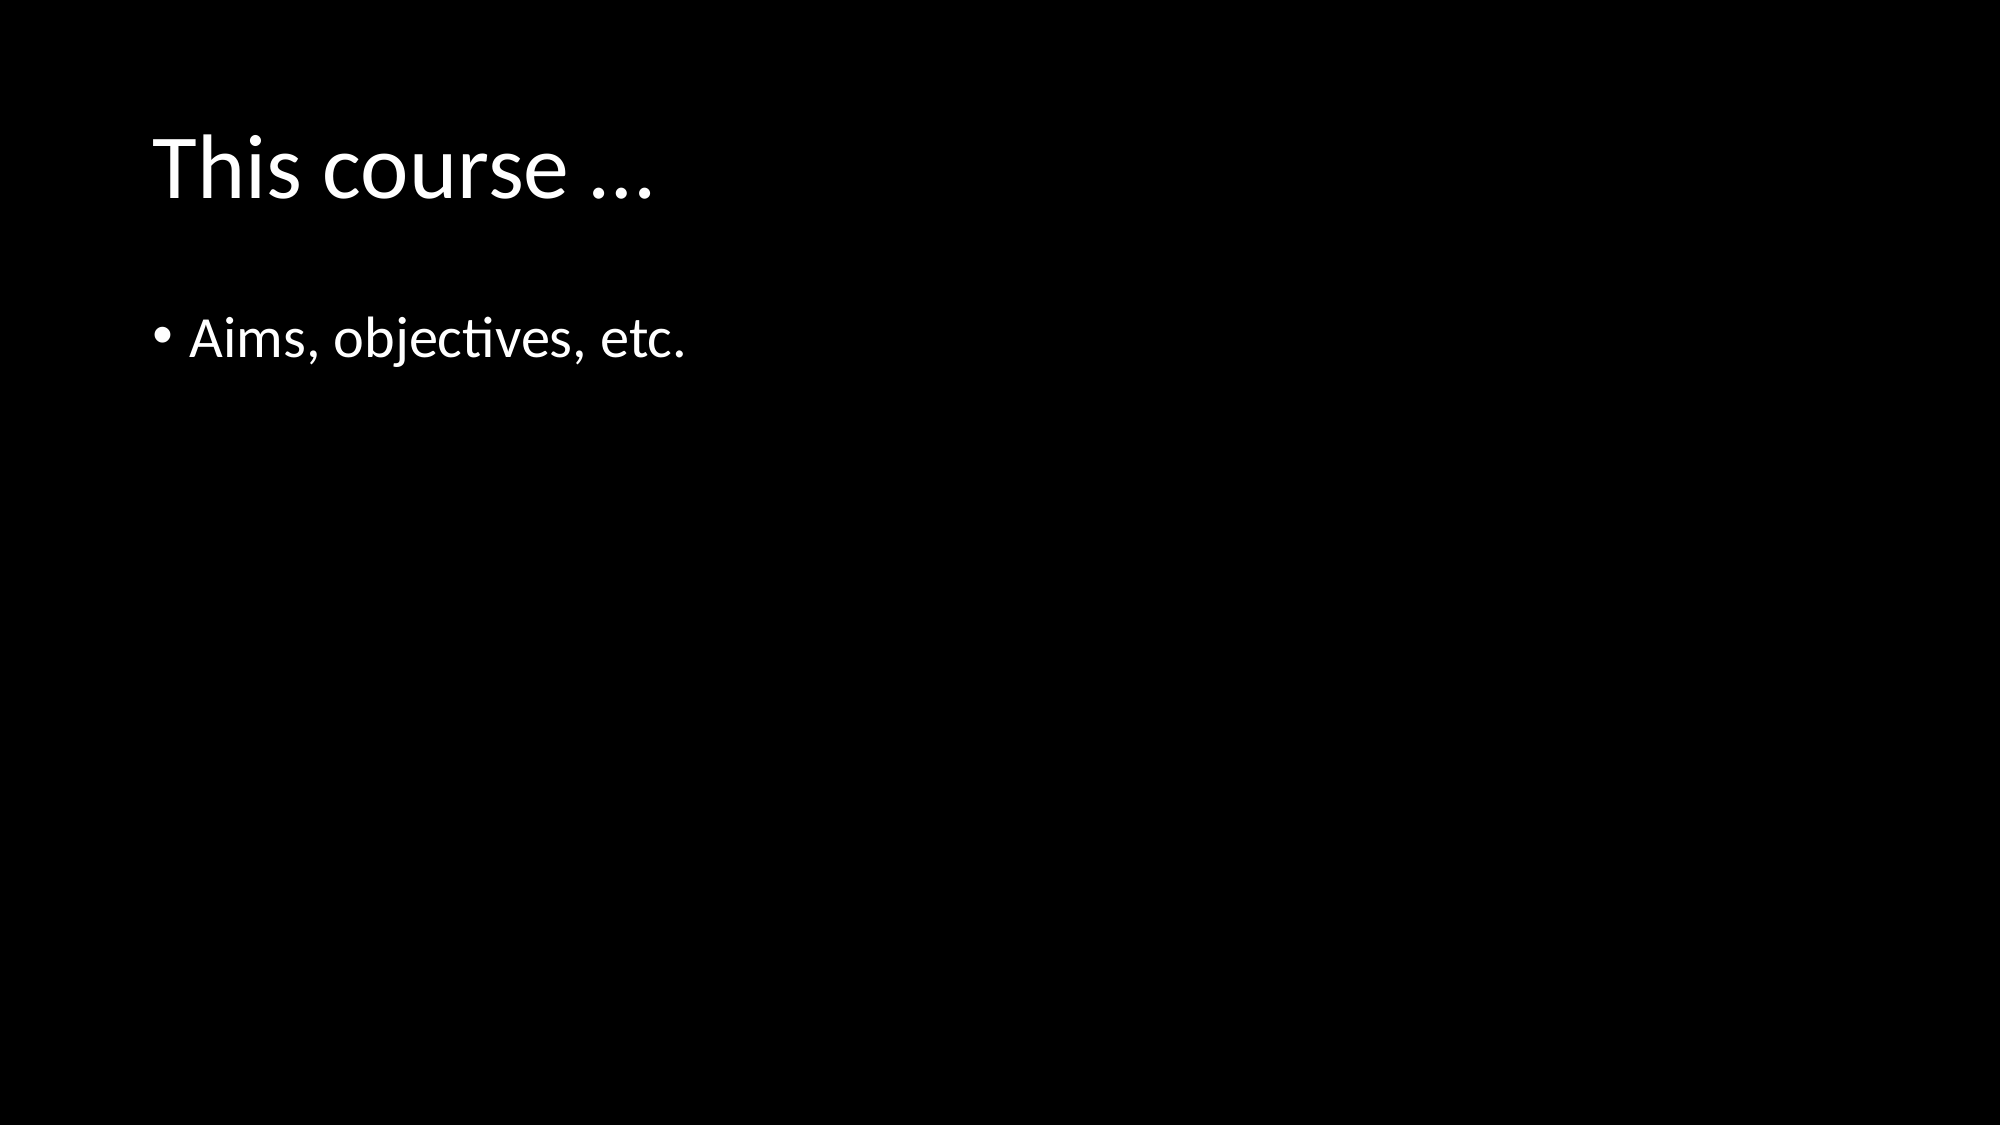

# This course …
Aims, objectives, etc.